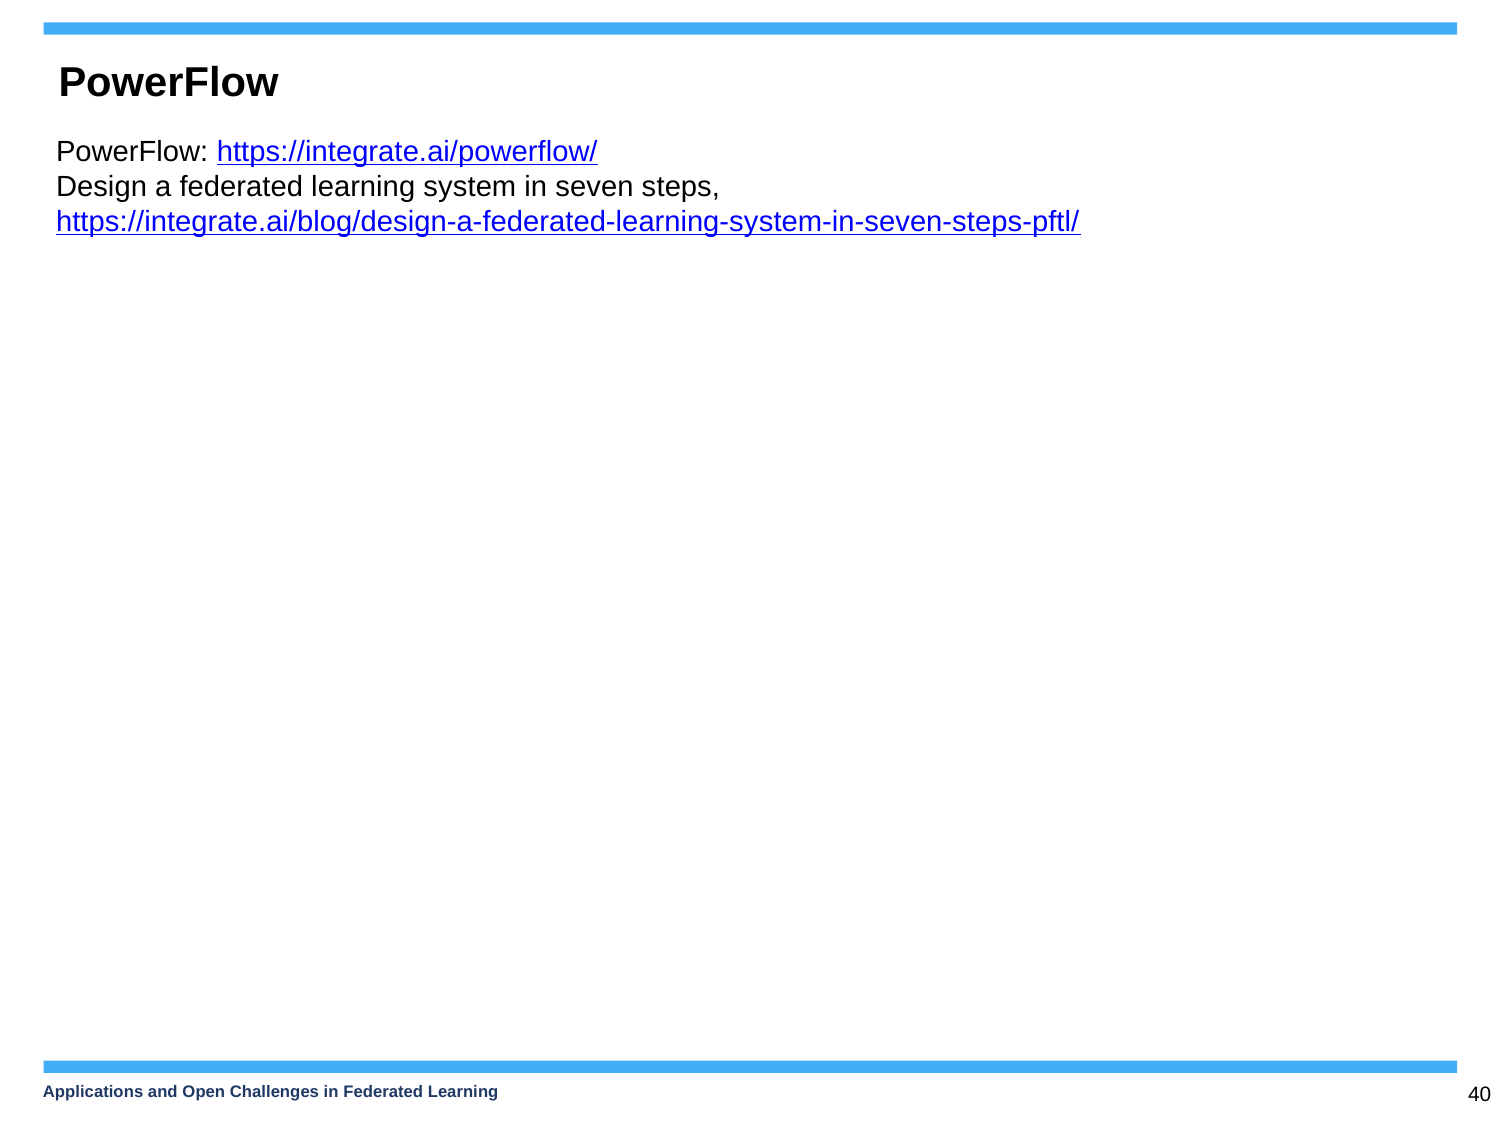

PowerFlow
PowerFlow: https://integrate.ai/powerflow/
Design a federated learning system in seven steps, https://integrate.ai/blog/design-a-federated-learning-system-in-seven-steps-pftl/